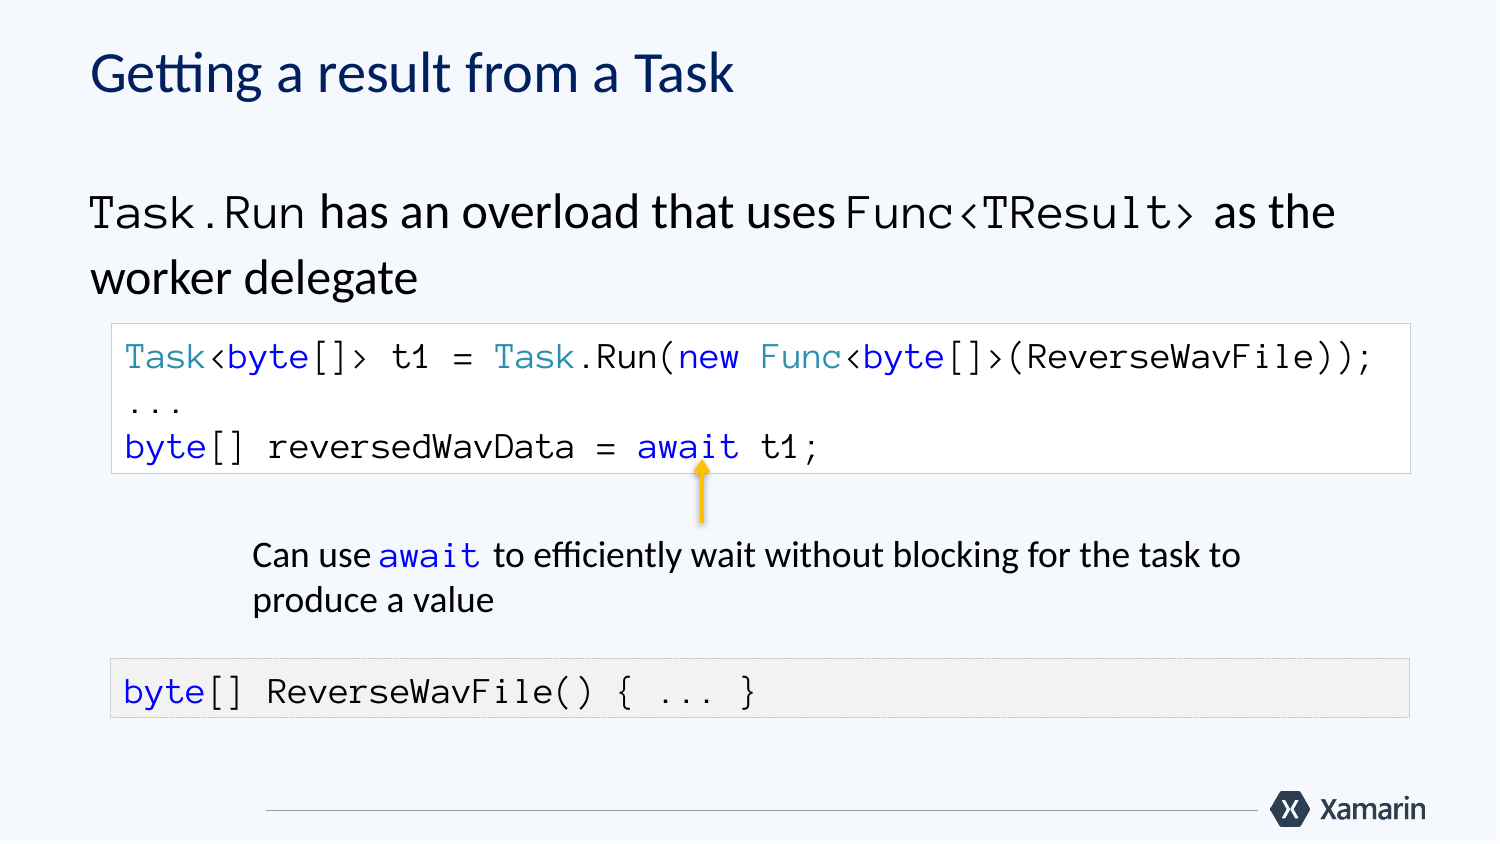

# Getting a result from a Task
Task.Run has an overload that uses Func<TResult> as the worker delegate
Task<byte[]> t1 = Task.Run(new Func<byte[]>(ReverseWavFile));
...
byte[] reversedWavData = await t1;
Can use await to efficiently wait without blocking for the task to produce a value
byte[] ReverseWavFile() { ... }